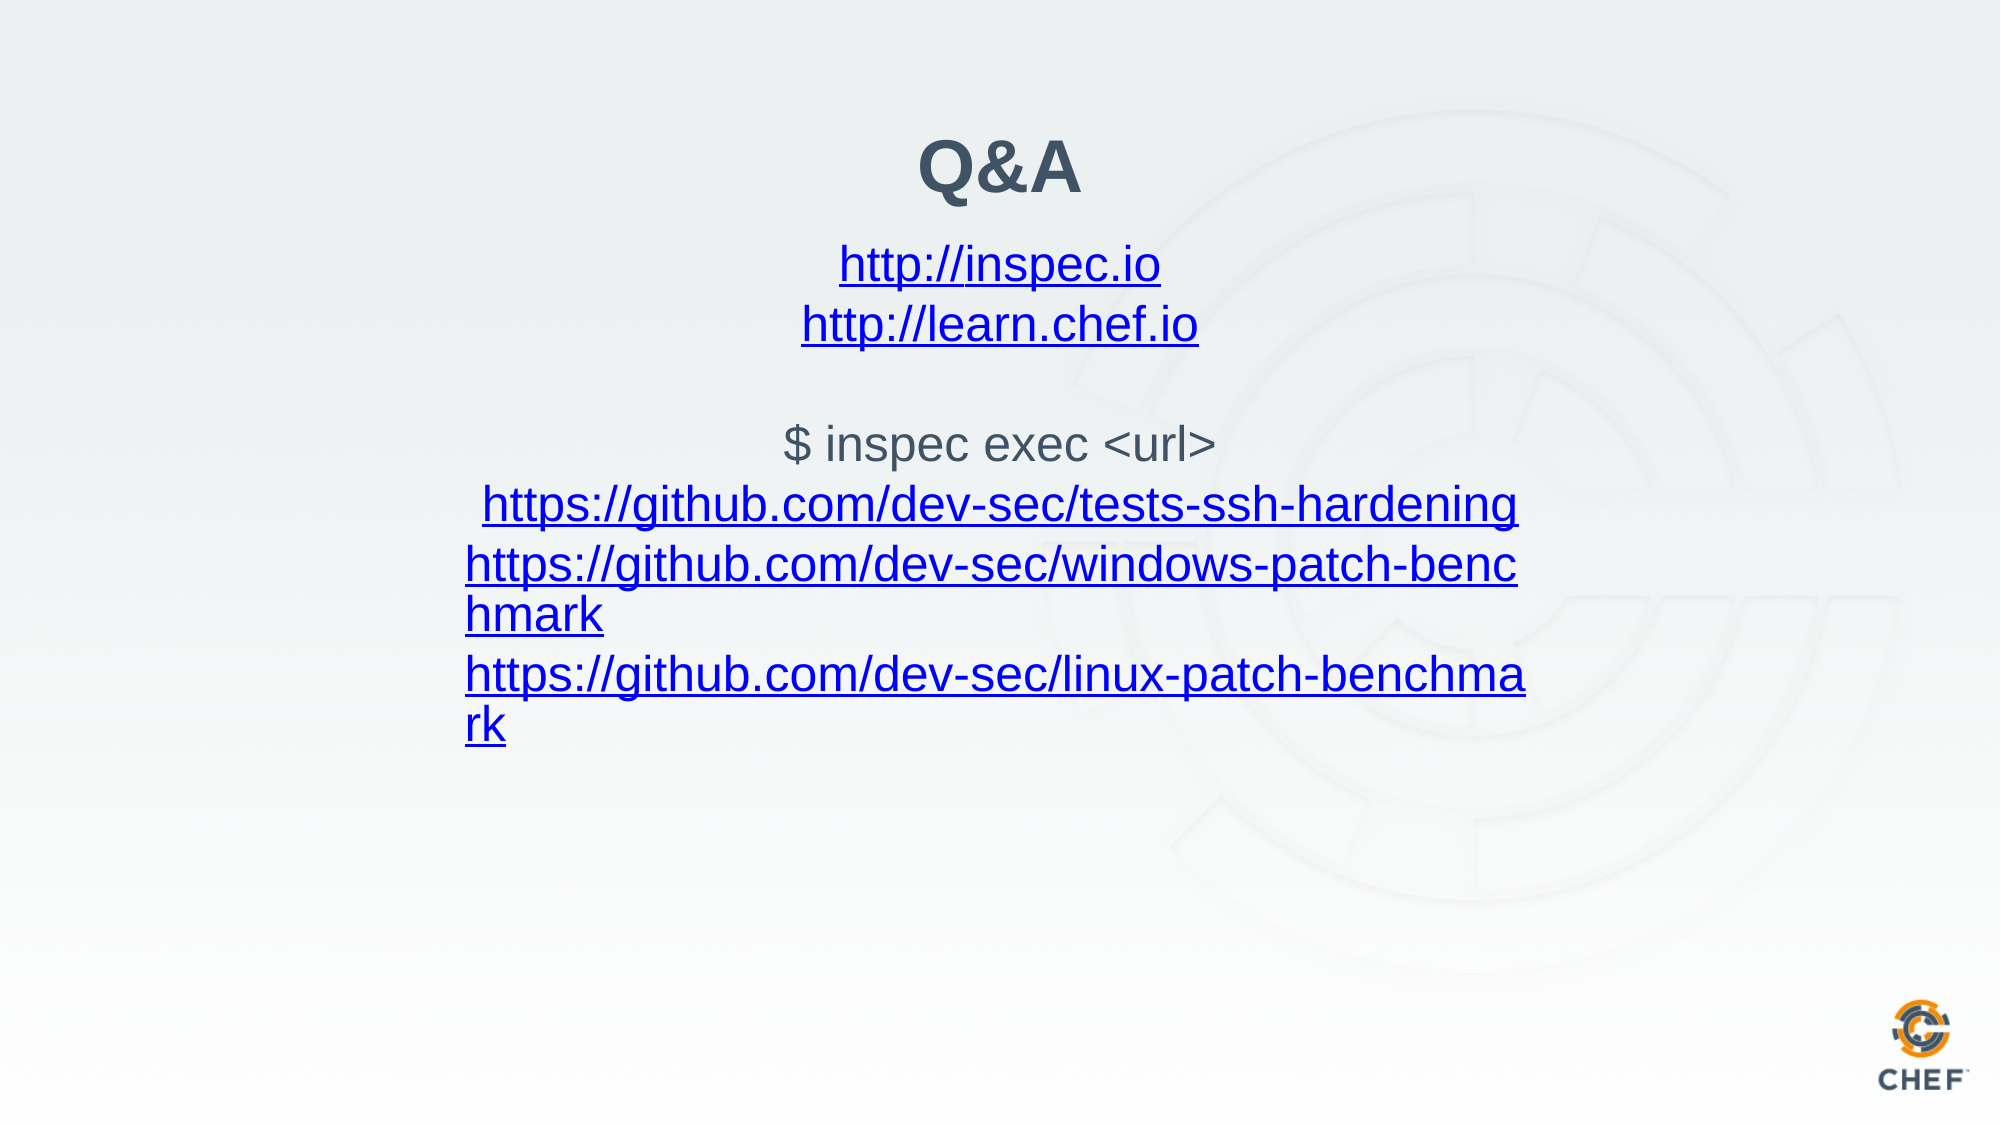

Q&A
http://inspec.io
http://learn.chef.io

$ inspec exec <url>
https://github.com/dev-sec/tests-ssh-hardening
https://github.com/dev-sec/windows-patch-benchmark
https://github.com/dev-sec/linux-patch-benchmark